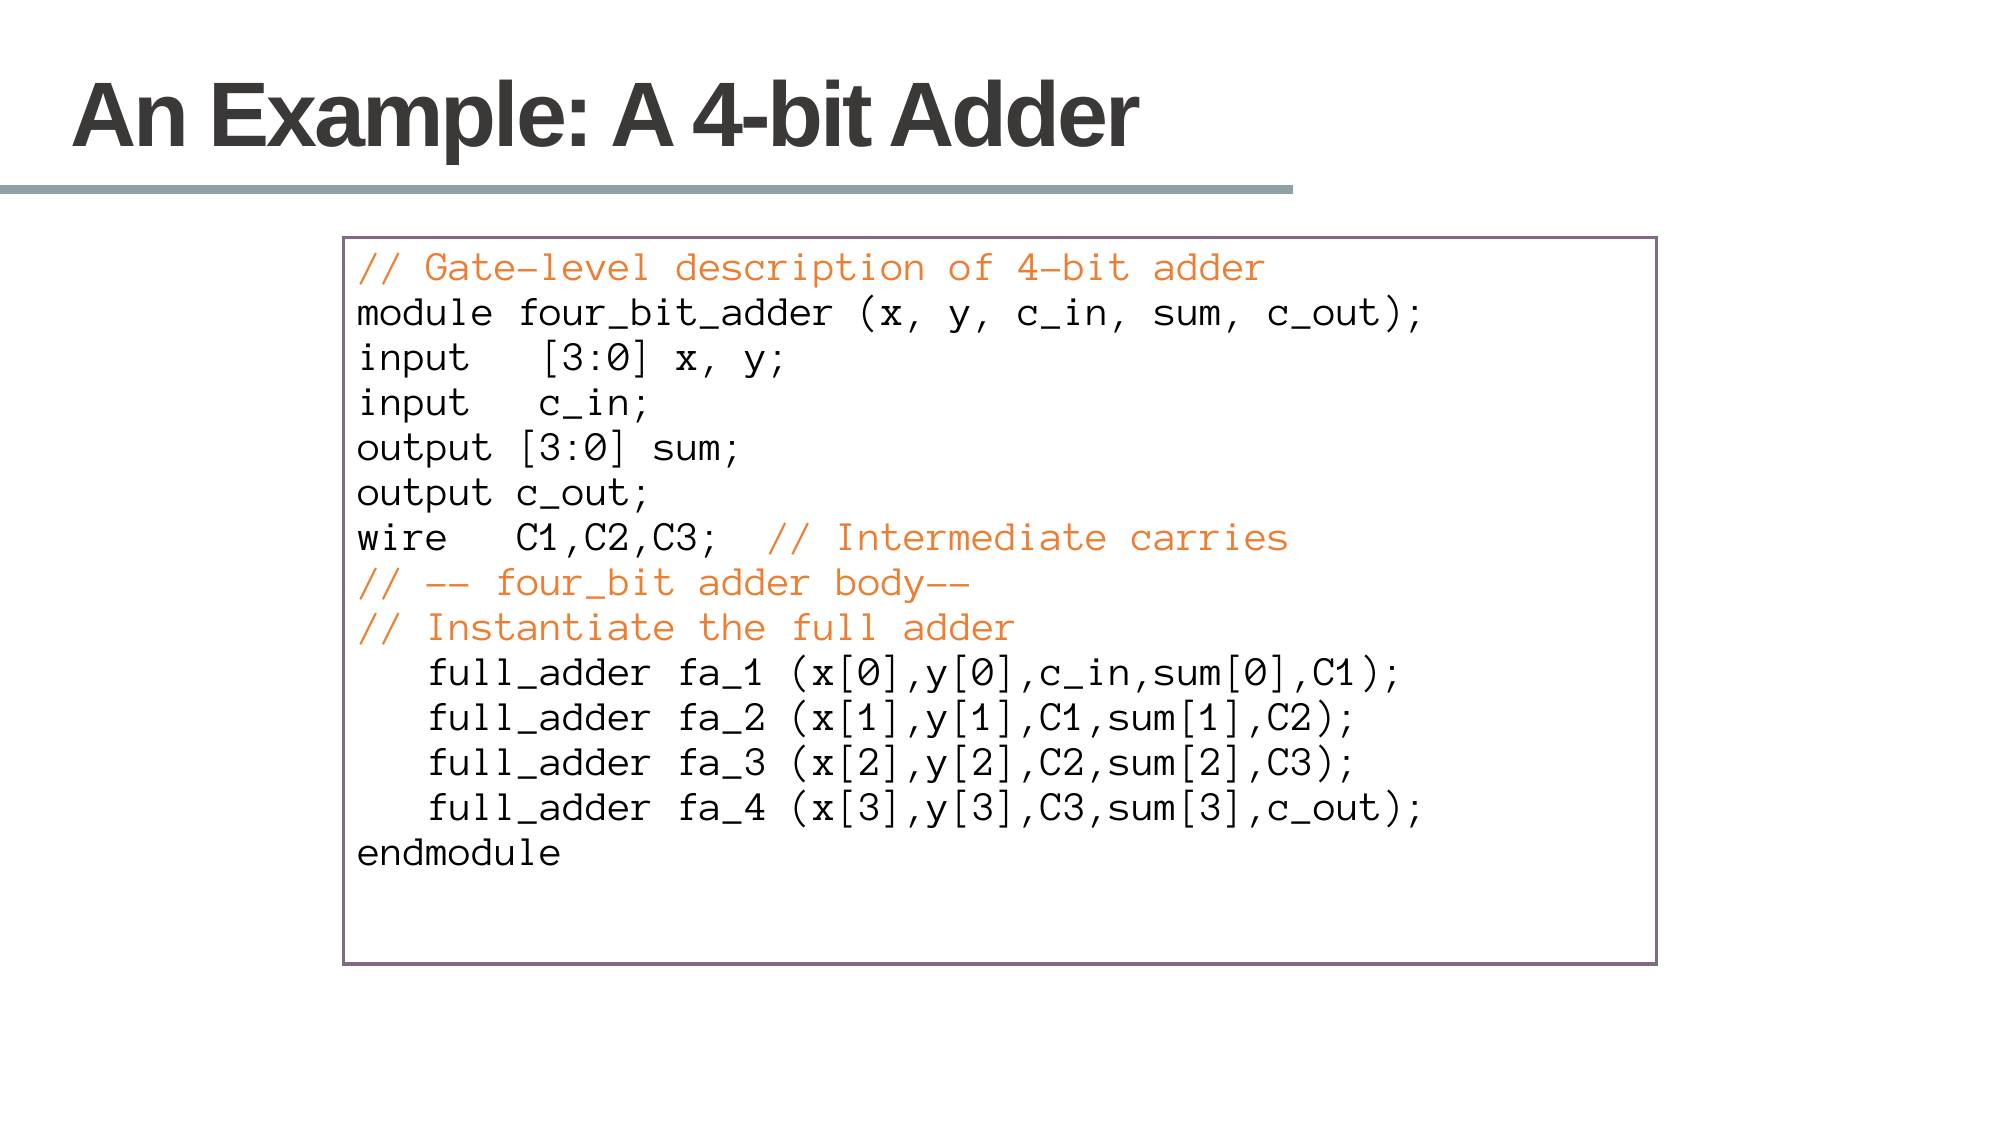

# An Example: A 4-bit Adder
// Gate-level description of 4-bit adder
module four_bit_adder (x, y, c_in, sum, c_out);
input   [3:0] x, y;
input   c_in;
output [3:0] sum;
output c_out;
wire   C1,C2,C3;  // Intermediate carries
// -- four_bit adder body--
// Instantiate the full adder
   full_adder fa_1 (x[0],y[0],c_in,sum[0],C1);
   full_adder fa_2 (x[1],y[1],C1,sum[1],C2);
   full_adder fa_3 (x[2],y[2],C2,sum[2],C3);
   full_adder fa_4 (x[3],y[3],C3,sum[3],c_out);
endmodule